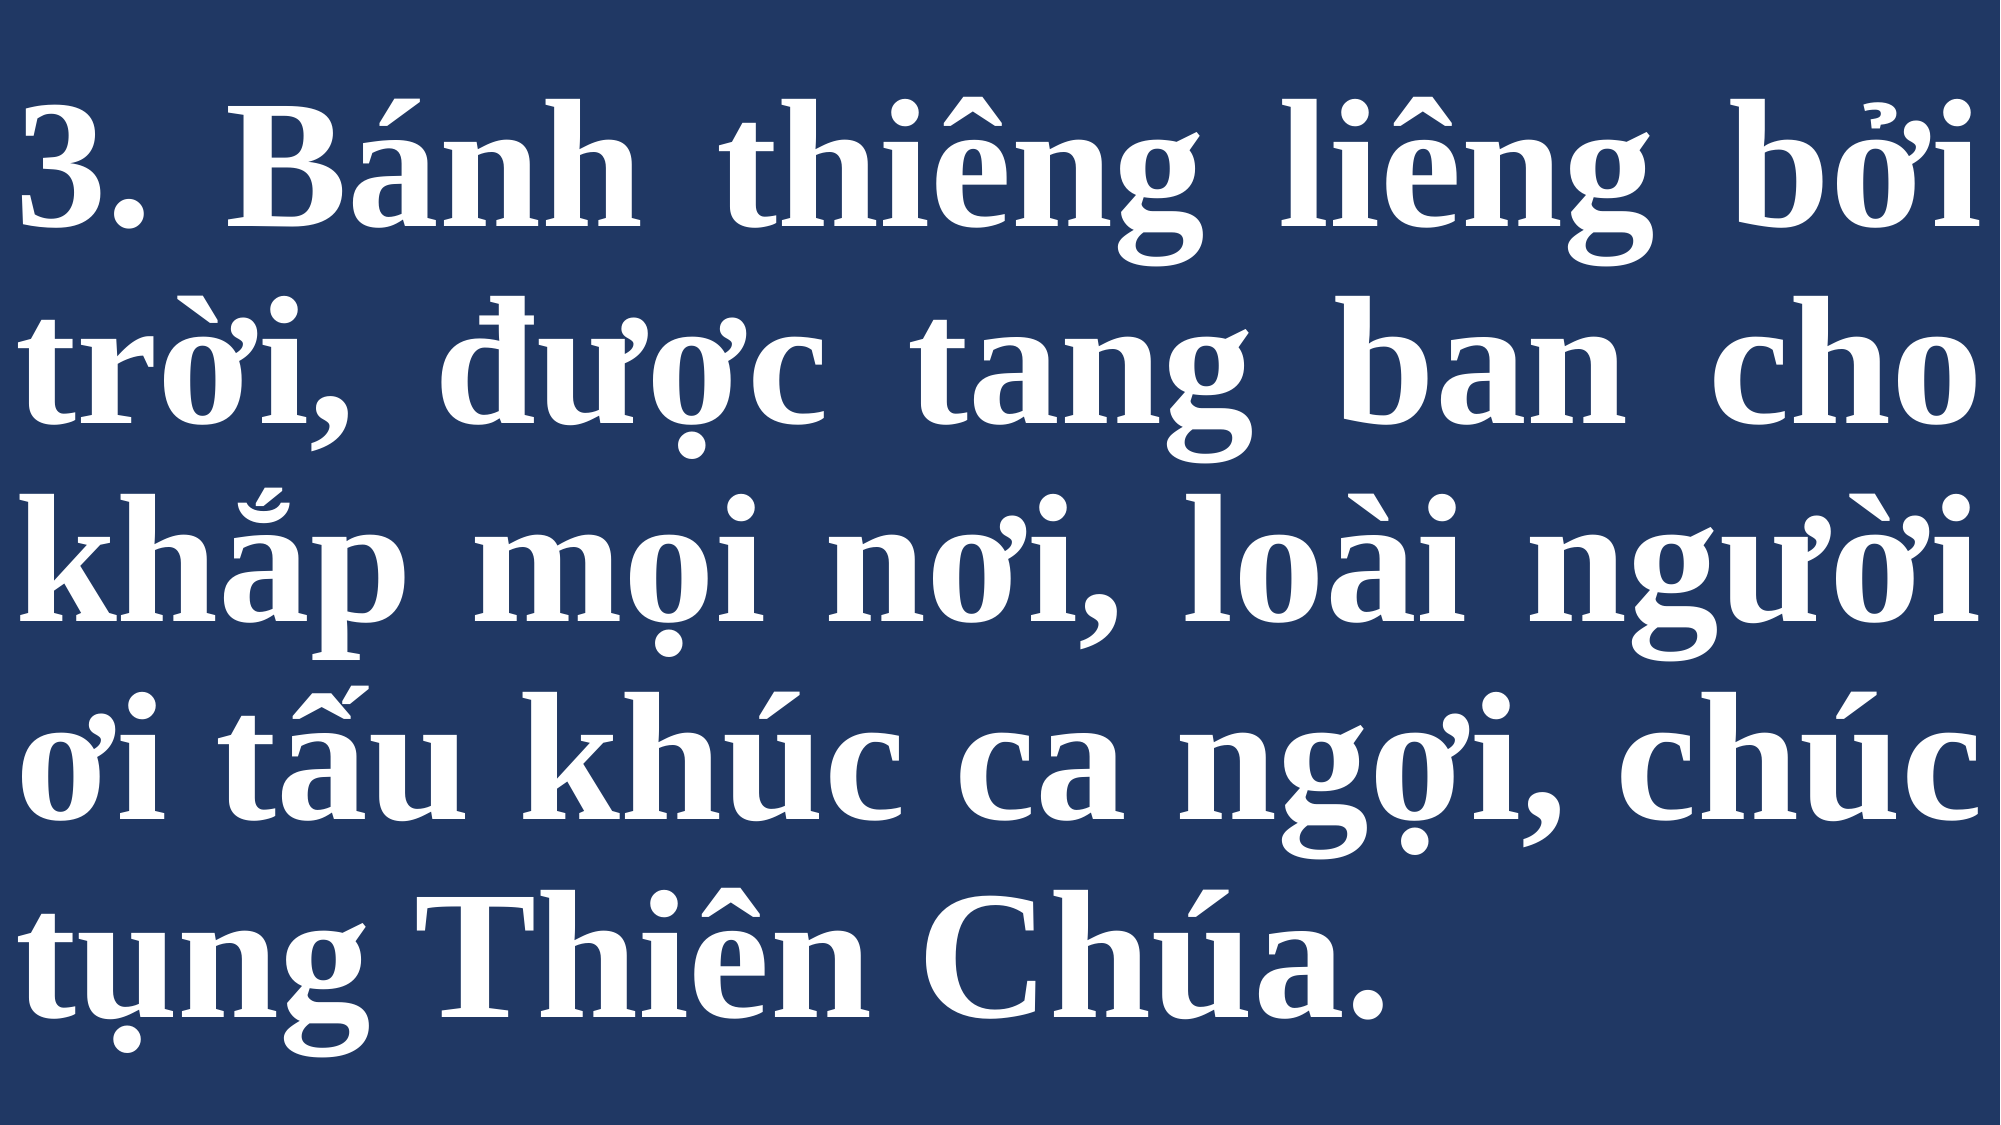

# 3. Bánh thiêng liêng bởi trời, được tang ban cho khắp mọi nơi, loài người ơi tấu khúc ca ngợi, chúc tụng Thiên Chúa.